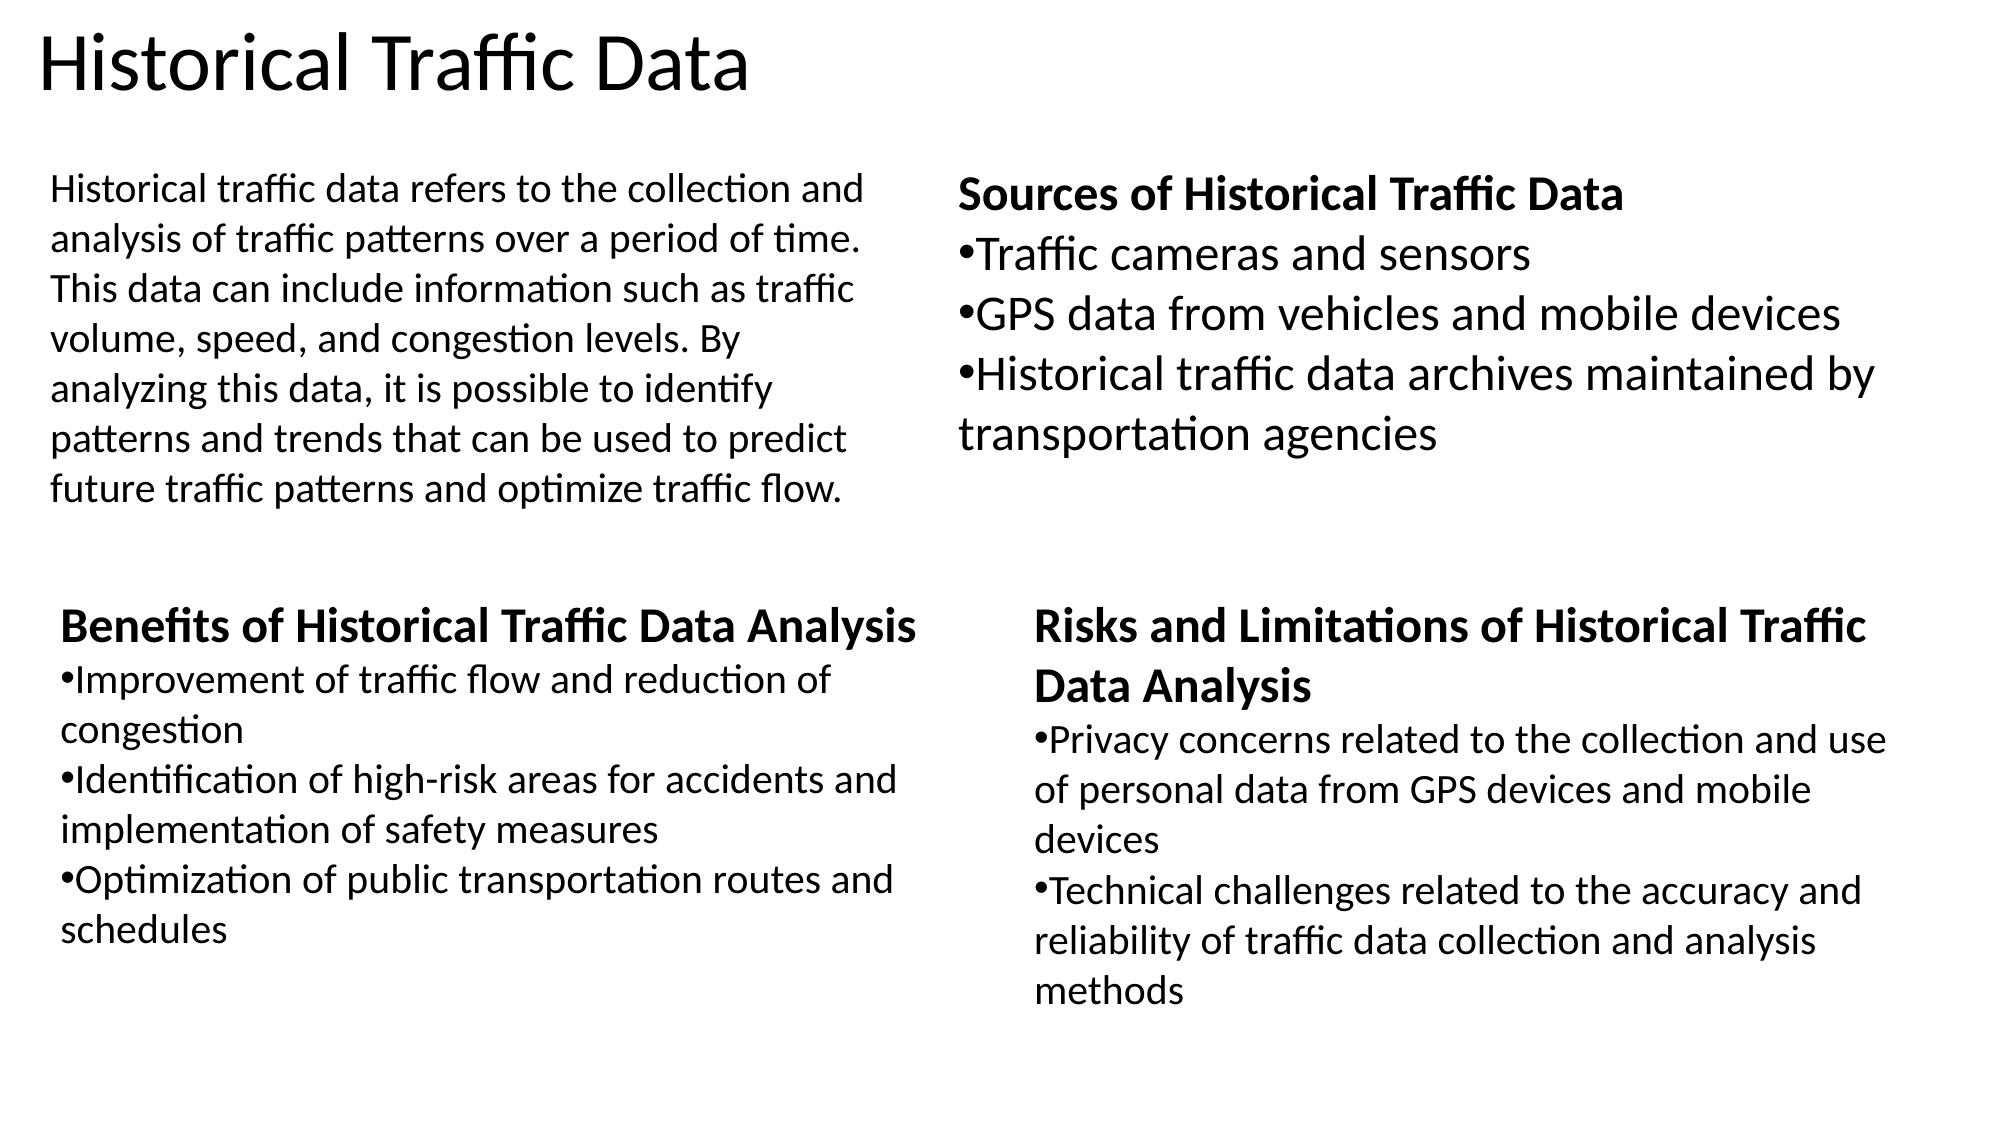

Historical Traffic Data
Historical traffic data refers to the collection and analysis of traffic patterns over a period of time. This data can include information such as traffic volume, speed, and congestion levels. By analyzing this data, it is possible to identify patterns and trends that can be used to predict future traffic patterns and optimize traffic flow.
Sources of Historical Traffic Data
Traffic cameras and sensors
GPS data from vehicles and mobile devices
Historical traffic data archives maintained by transportation agencies

Benefits of Historical Traffic Data Analysis
Improvement of traffic flow and reduction of congestion
Identification of high-risk areas for accidents and implementation of safety measures
Optimization of public transportation routes and schedules

Risks and Limitations of Historical Traffic Data Analysis
Privacy concerns related to the collection and use of personal data from GPS devices and mobile devices
Technical challenges related to the accuracy and reliability of traffic data collection and analysis methods